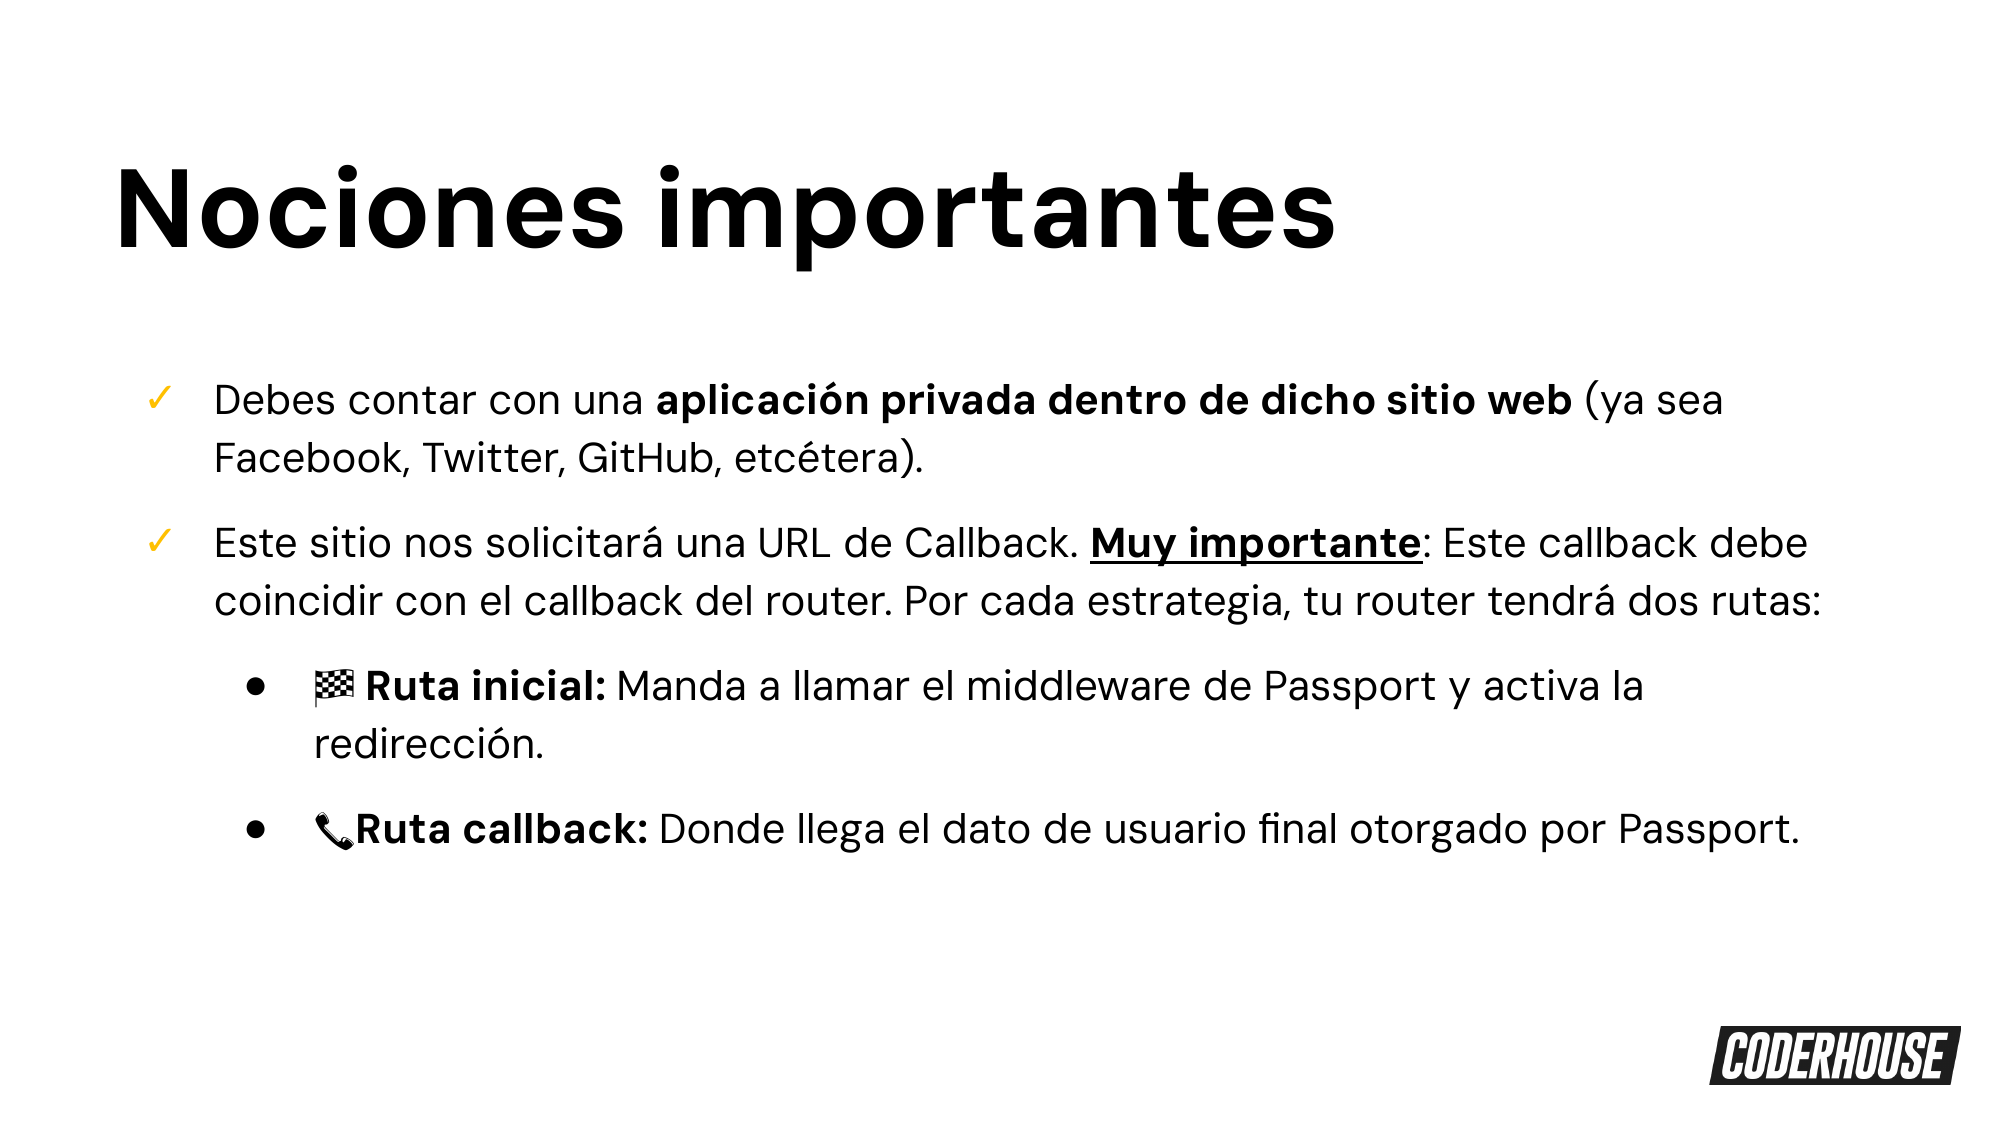

Nociones importantes
Debes contar con una aplicación privada dentro de dicho sitio web (ya sea Facebook, Twitter, GitHub, etcétera).
Este sitio nos solicitará una URL de Callback. Muy importante: Este callback debe coincidir con el callback del router. Por cada estrategia, tu router tendrá dos rutas:
🏁 Ruta inicial: Manda a llamar el middleware de Passport y activa la redirección.
📞Ruta callback: Donde llega el dato de usuario final otorgado por Passport.